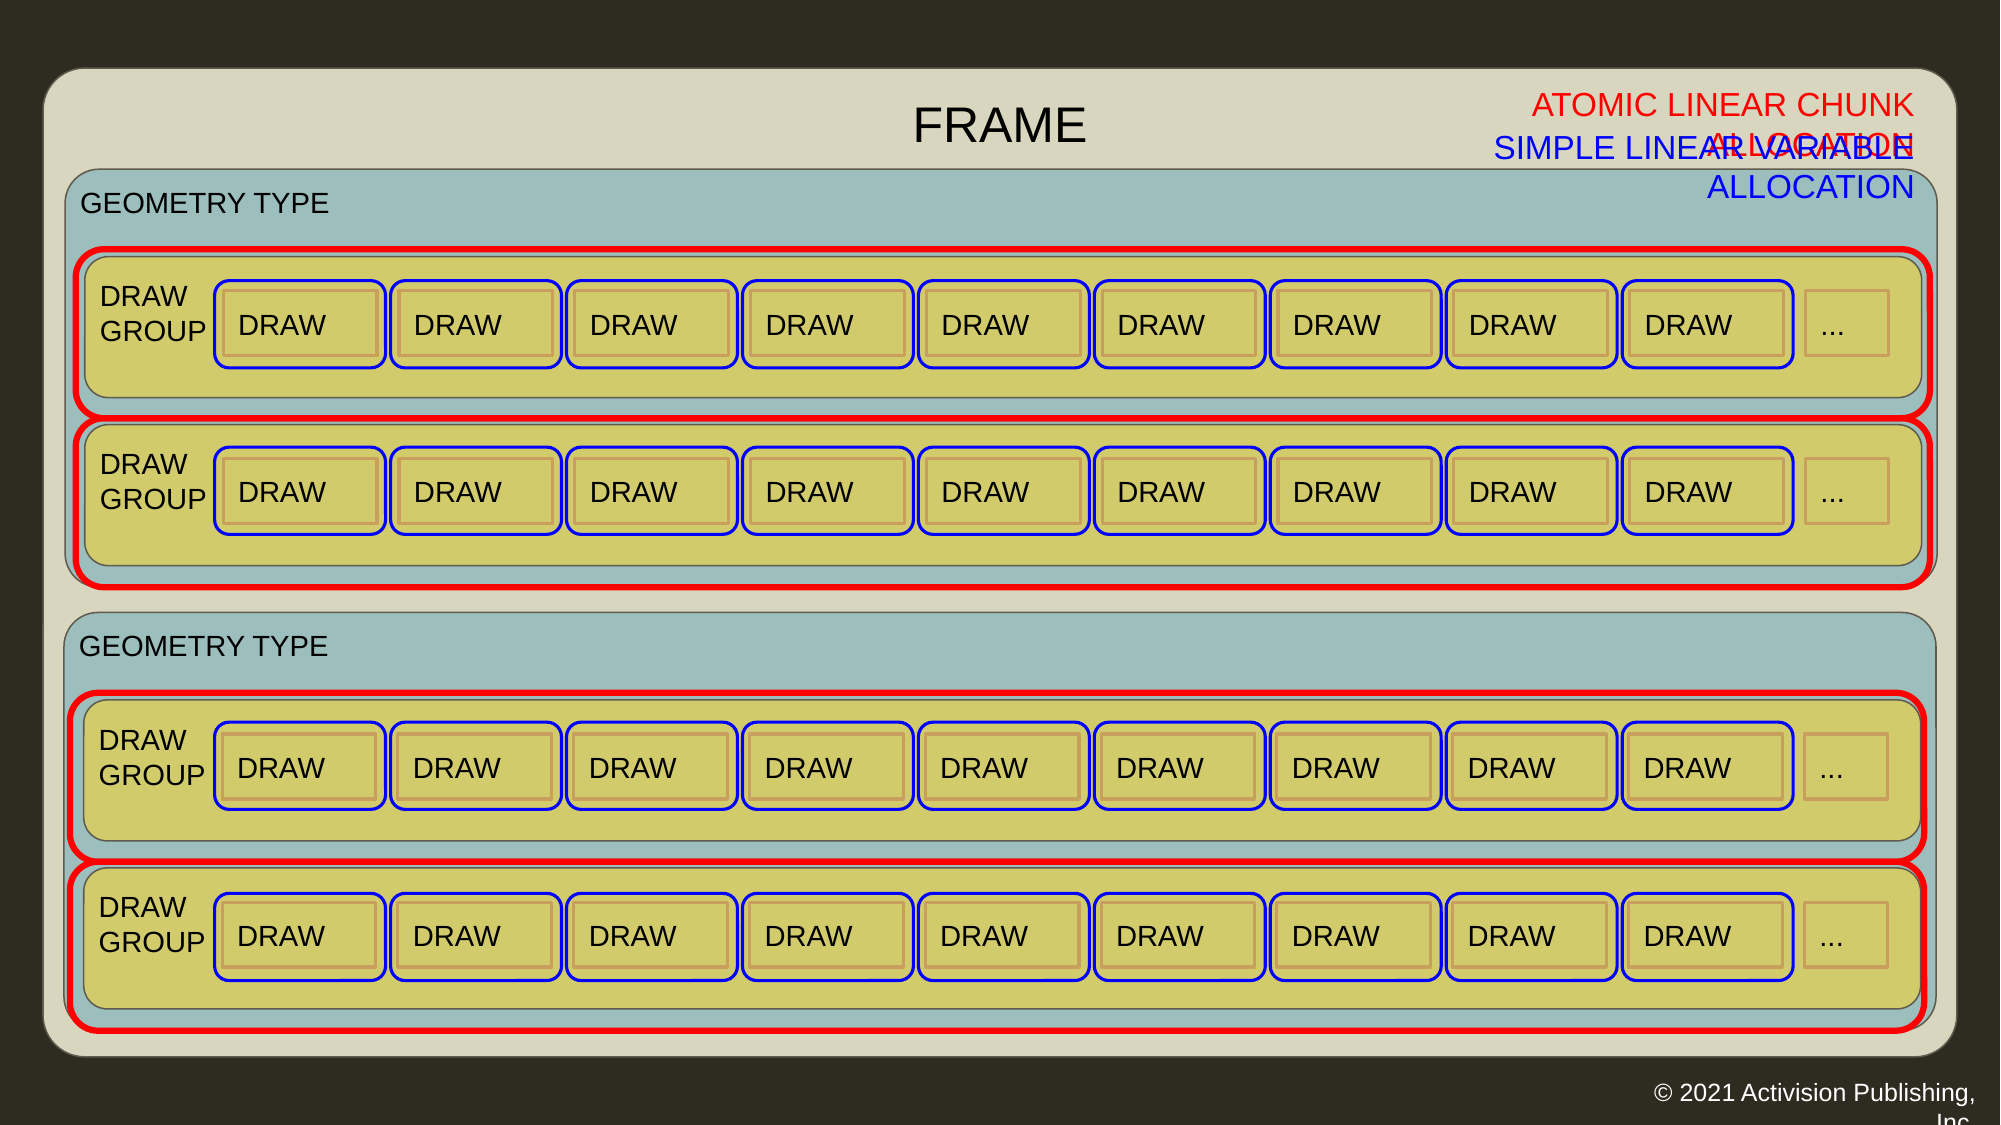

ATOMIC LINEAR CHUNK ALLOCATION

FRAME

GEOMETRY TYPE

DRAW GROUP
DRAW
DRAW
DRAW
DRAW
DRAW
DRAW
DRAW
DRAW
DRAW
...

DRAW GROUP
DRAW
DRAW
DRAW
DRAW
DRAW
DRAW
DRAW
DRAW
DRAW
...

GEOMETRY TYPE

DRAW GROUP
DRAW
DRAW
DRAW
DRAW
DRAW
DRAW
DRAW
DRAW
DRAW
...

DRAW GROUP
DRAW
DRAW
DRAW
DRAW
DRAW
DRAW
DRAW
DRAW
DRAW
...
SIMPLE LINEAR VARIABLE ALLOCATION

© 2021 Activision Publishing, Inc.